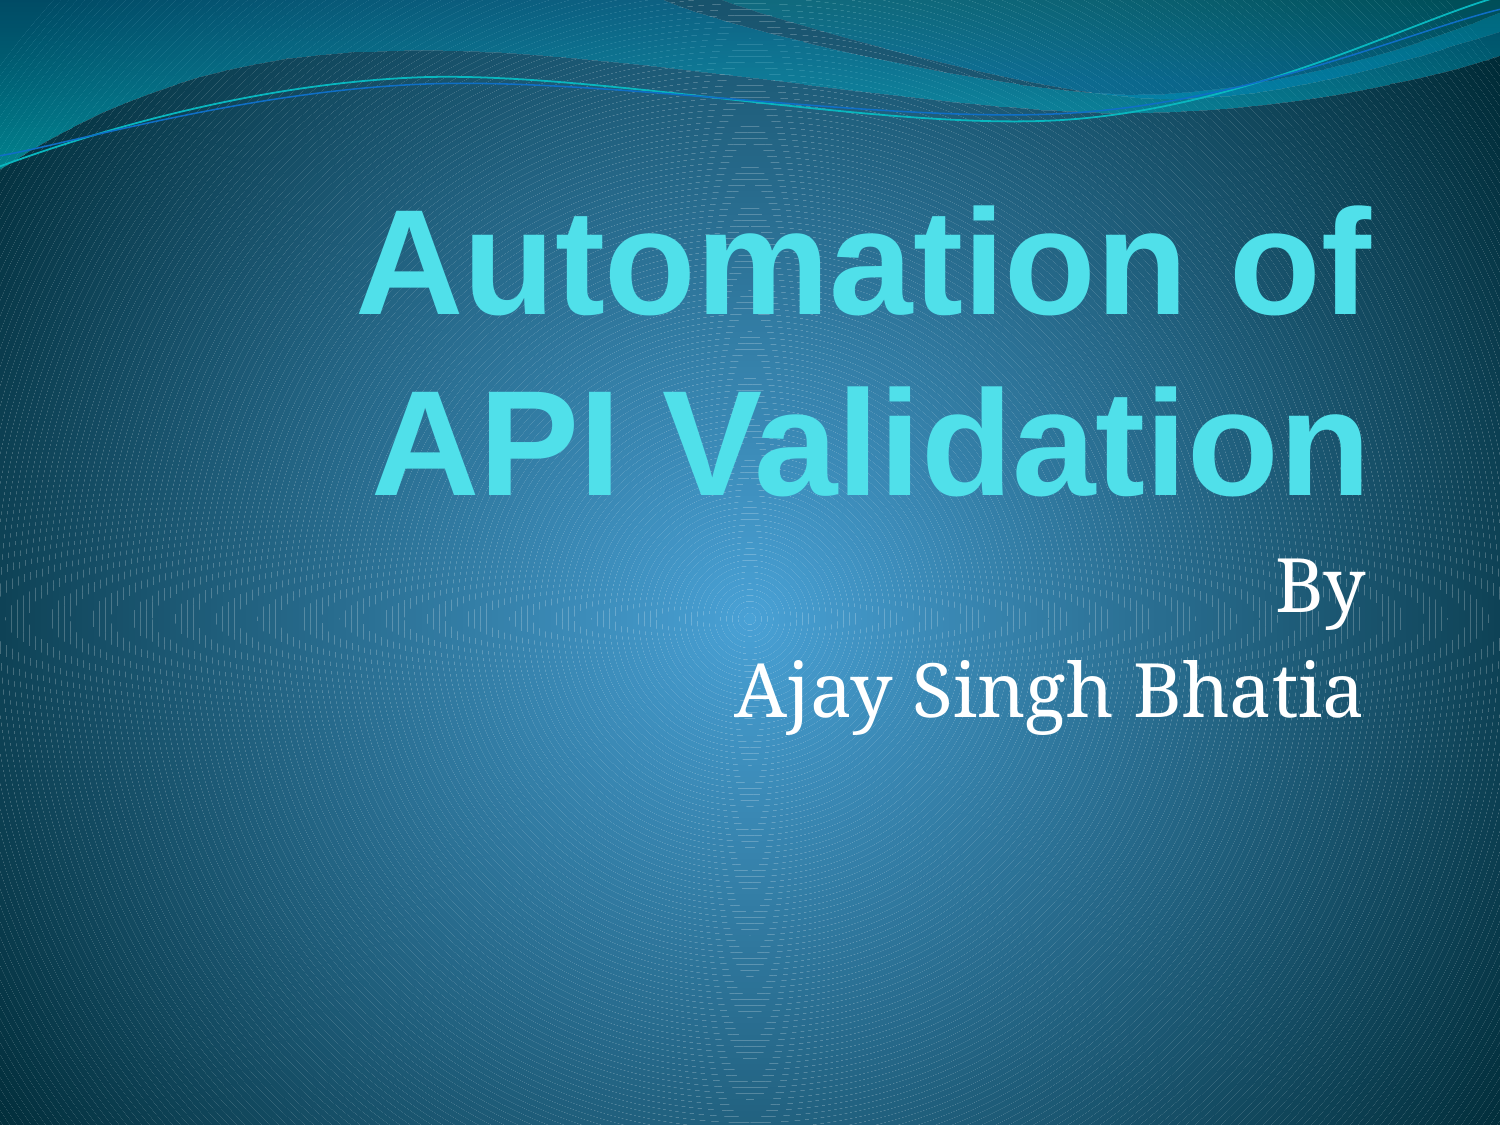

# Automation of API Validation
By
Ajay Singh Bhatia